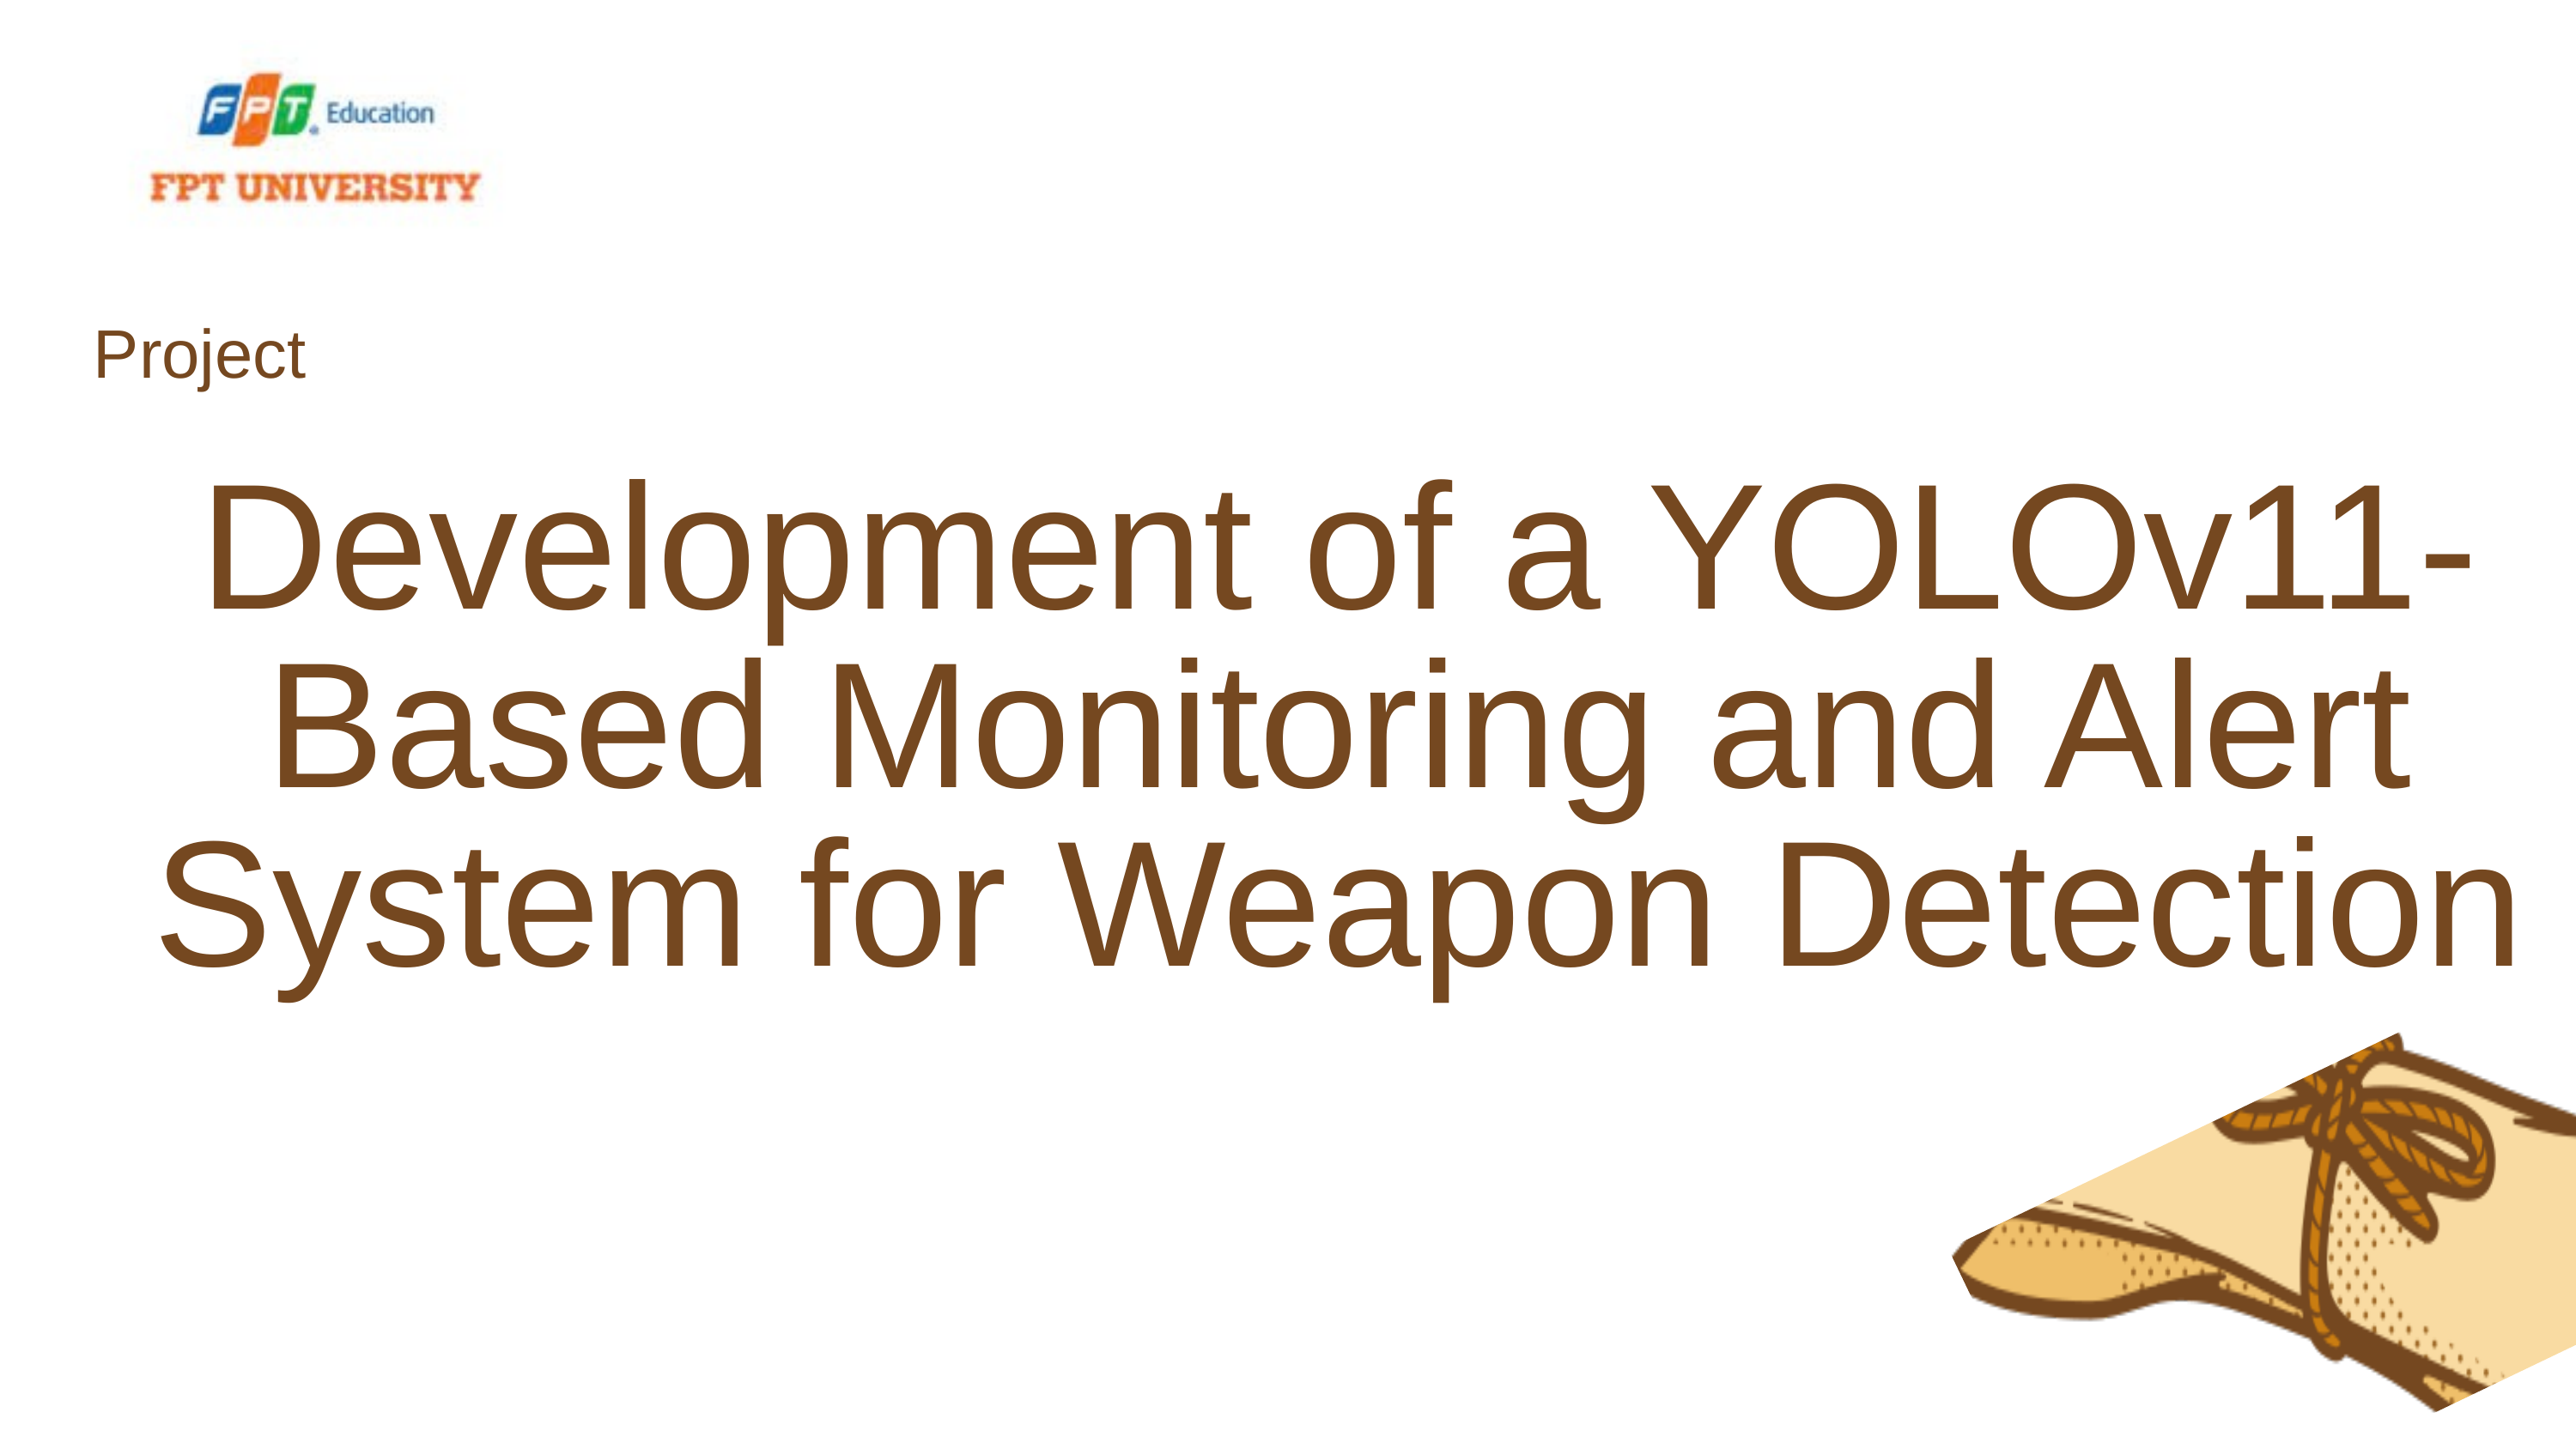

Project
Development of a YOLOv11-Based Monitoring and Alert System for Weapon Detection